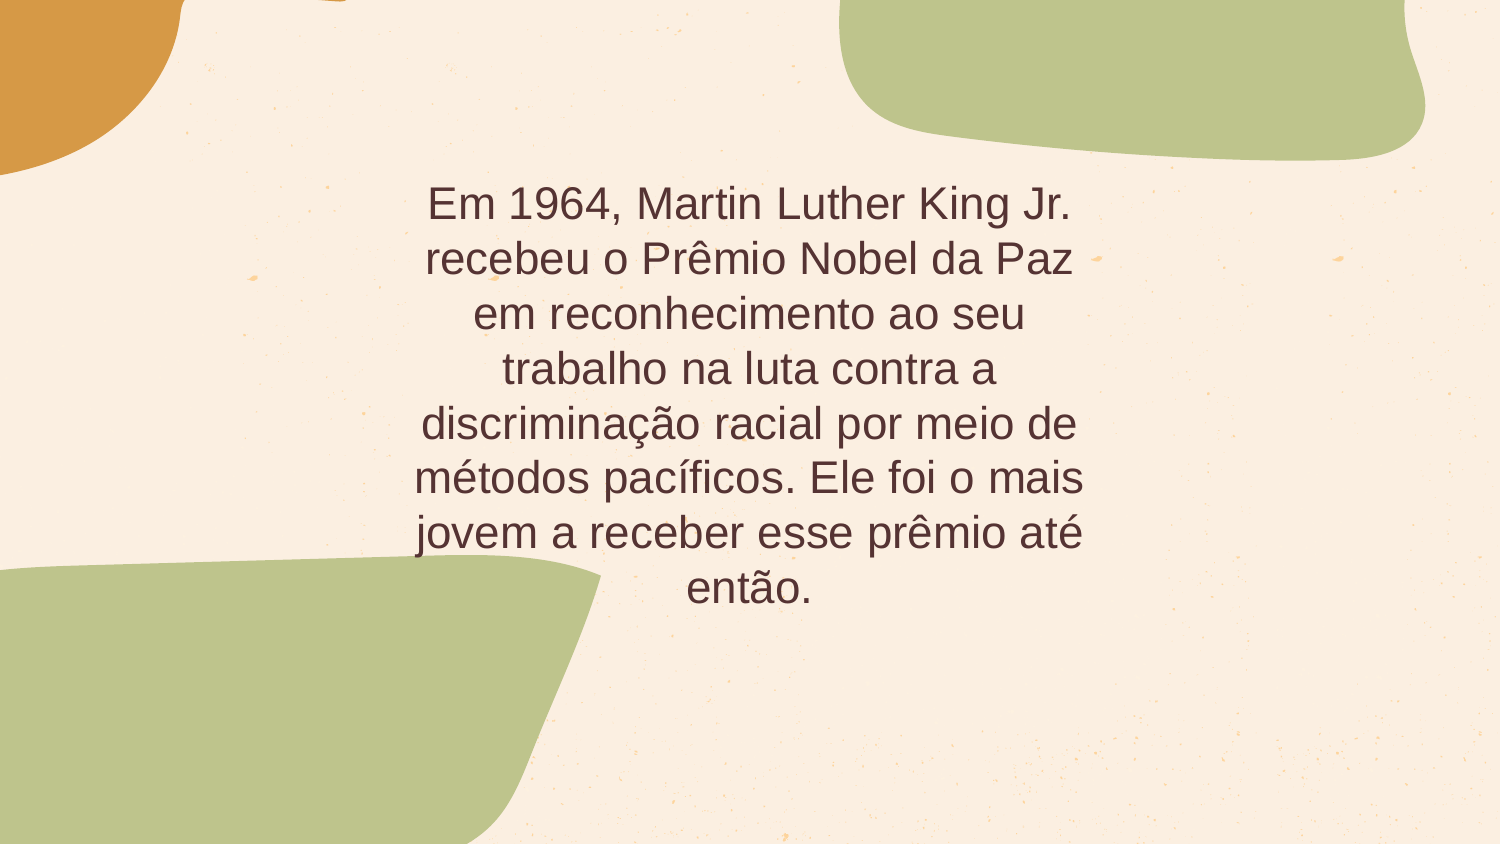

Em 1964, Martin Luther King Jr. recebeu o Prêmio Nobel da Paz em reconhecimento ao seu trabalho na luta contra a discriminação racial por meio de métodos pacíficos. Ele foi o mais jovem a receber esse prêmio até então.